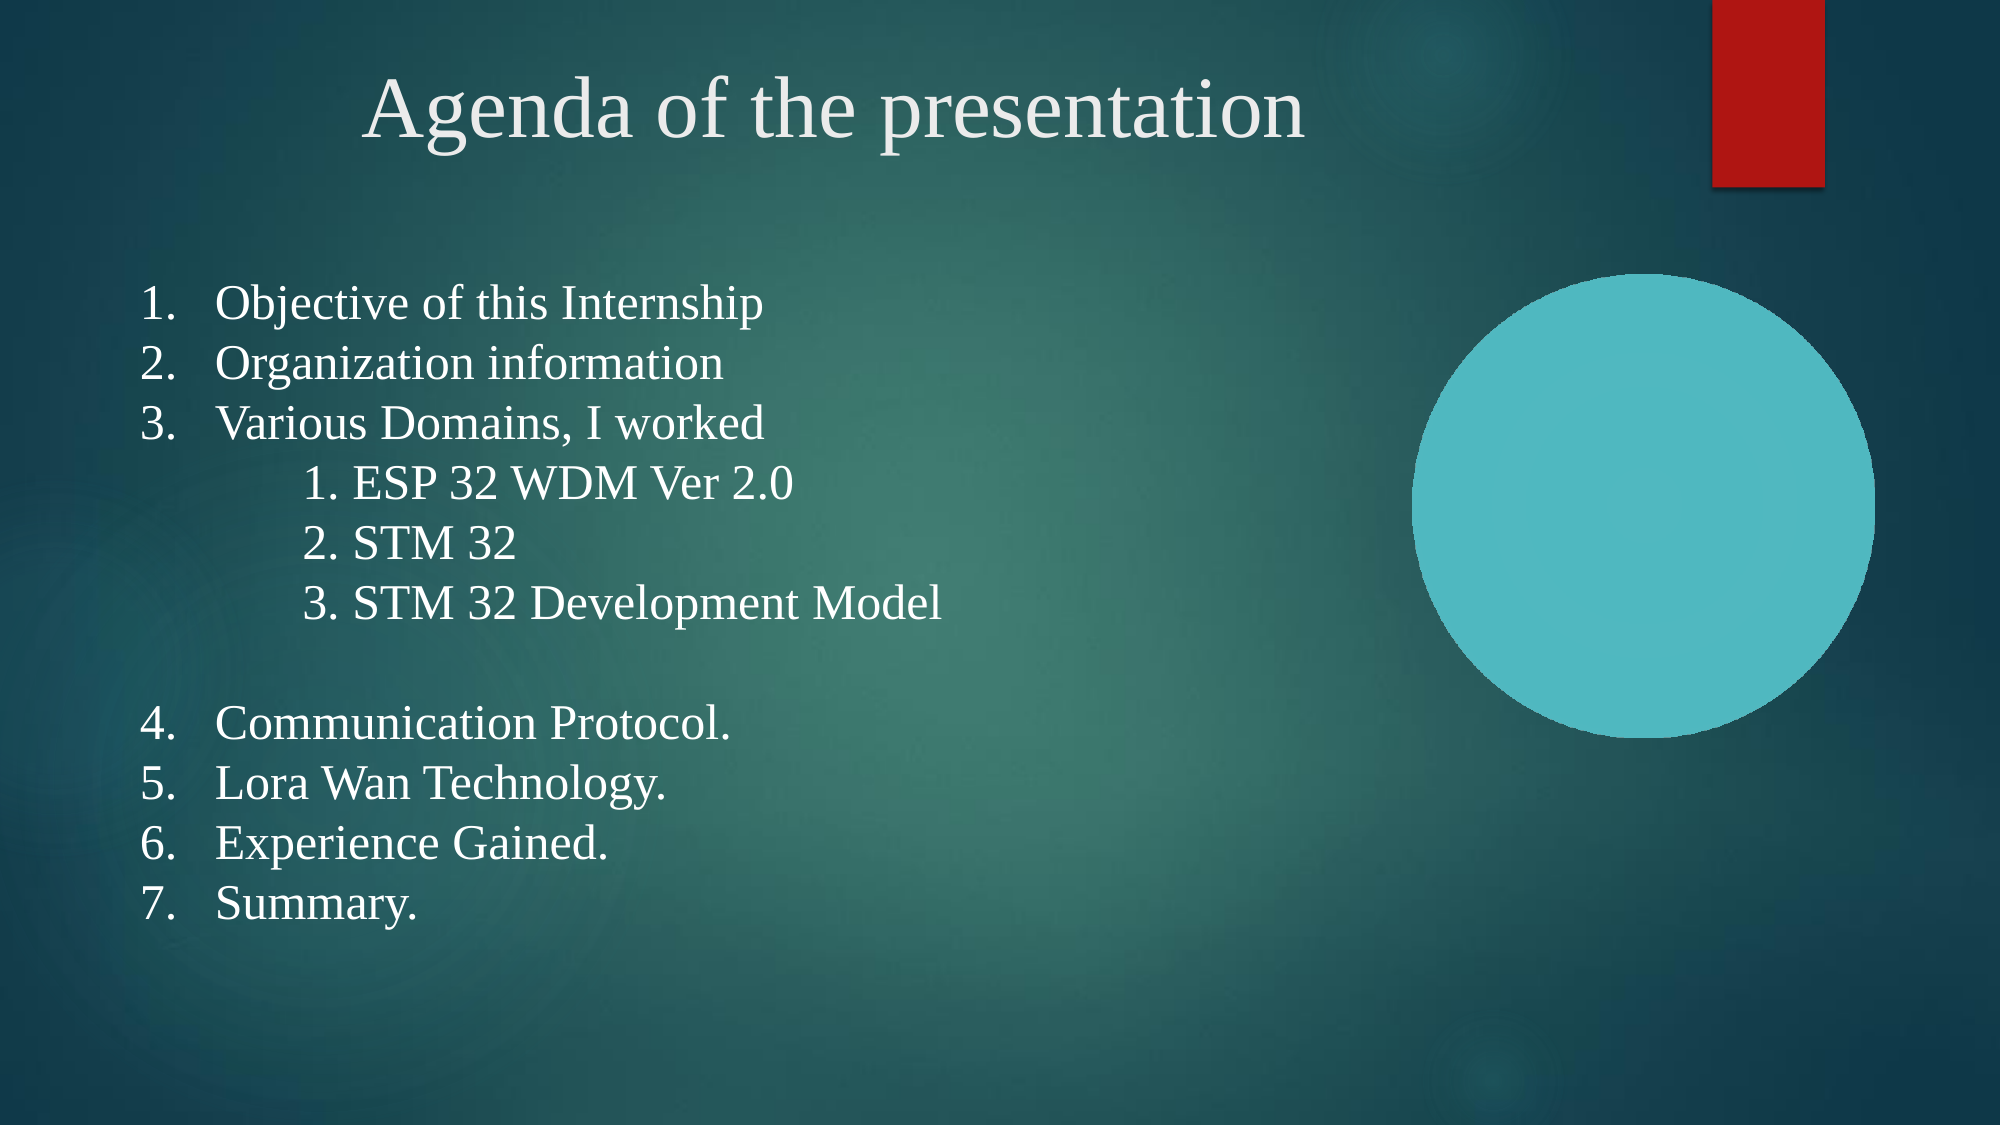

# Agenda of the presentation
Objective of this Internship
Organization information
Various Domains, I worked
             1. ESP 32 WDM Ver 2.0
	 2. STM 32
	 3. STM 32 Development Model

Communication Protocol.
Lora Wan Technology.
Experience Gained.
Summary.